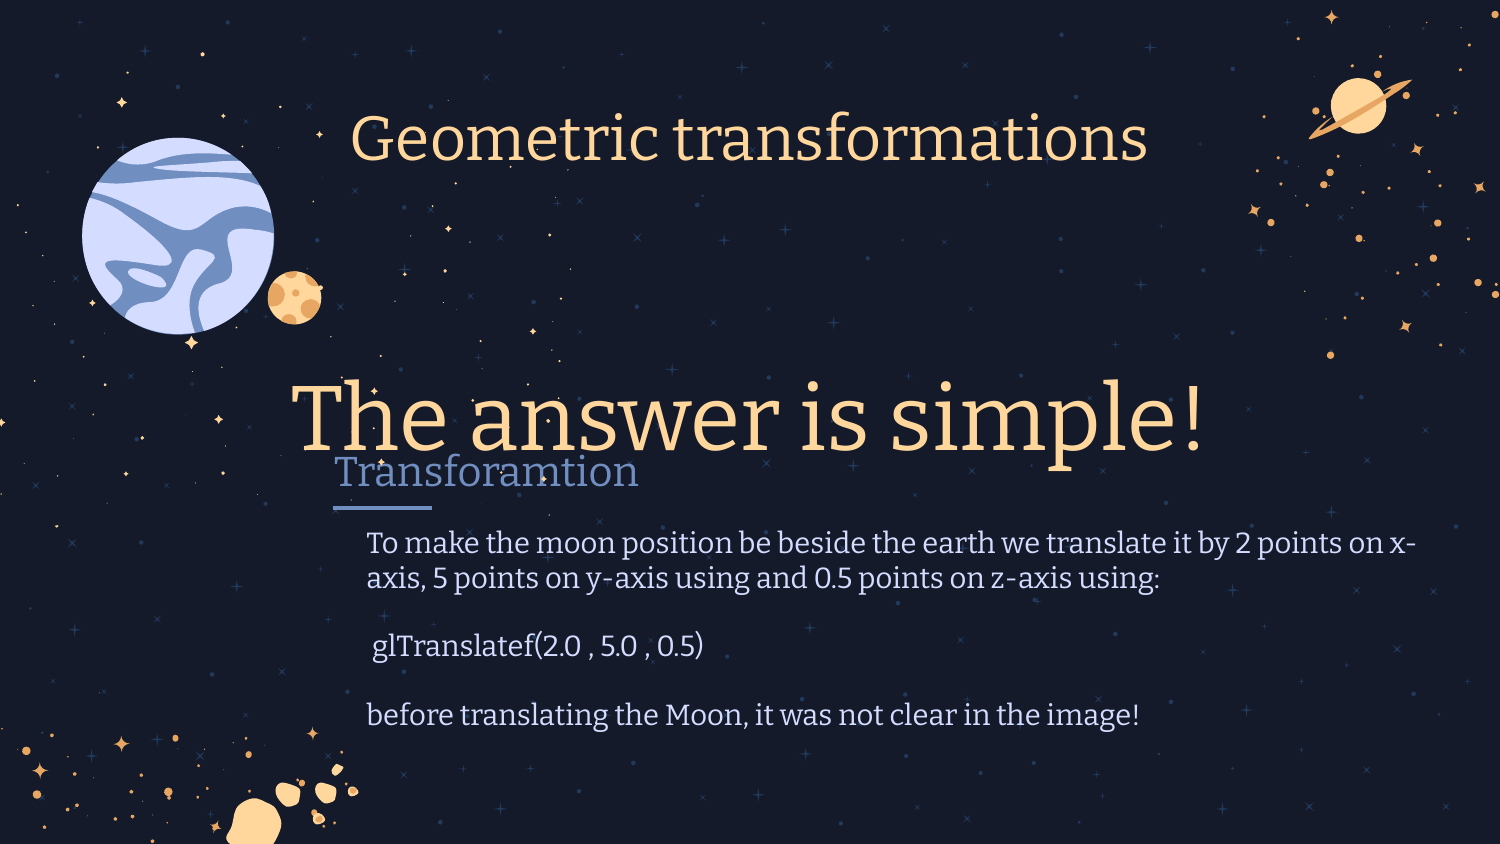

Geometric transformations

The answer is simple!
# Transforamtion
To make the moon position be beside the earth we translate it by 2 points on x-axis, 5 points on y-axis using and 0.5 points on z-axis using:
 glTranslatef(2.0 , 5.0 , 0.5)
before translating the Moon, it was not clear in the image!